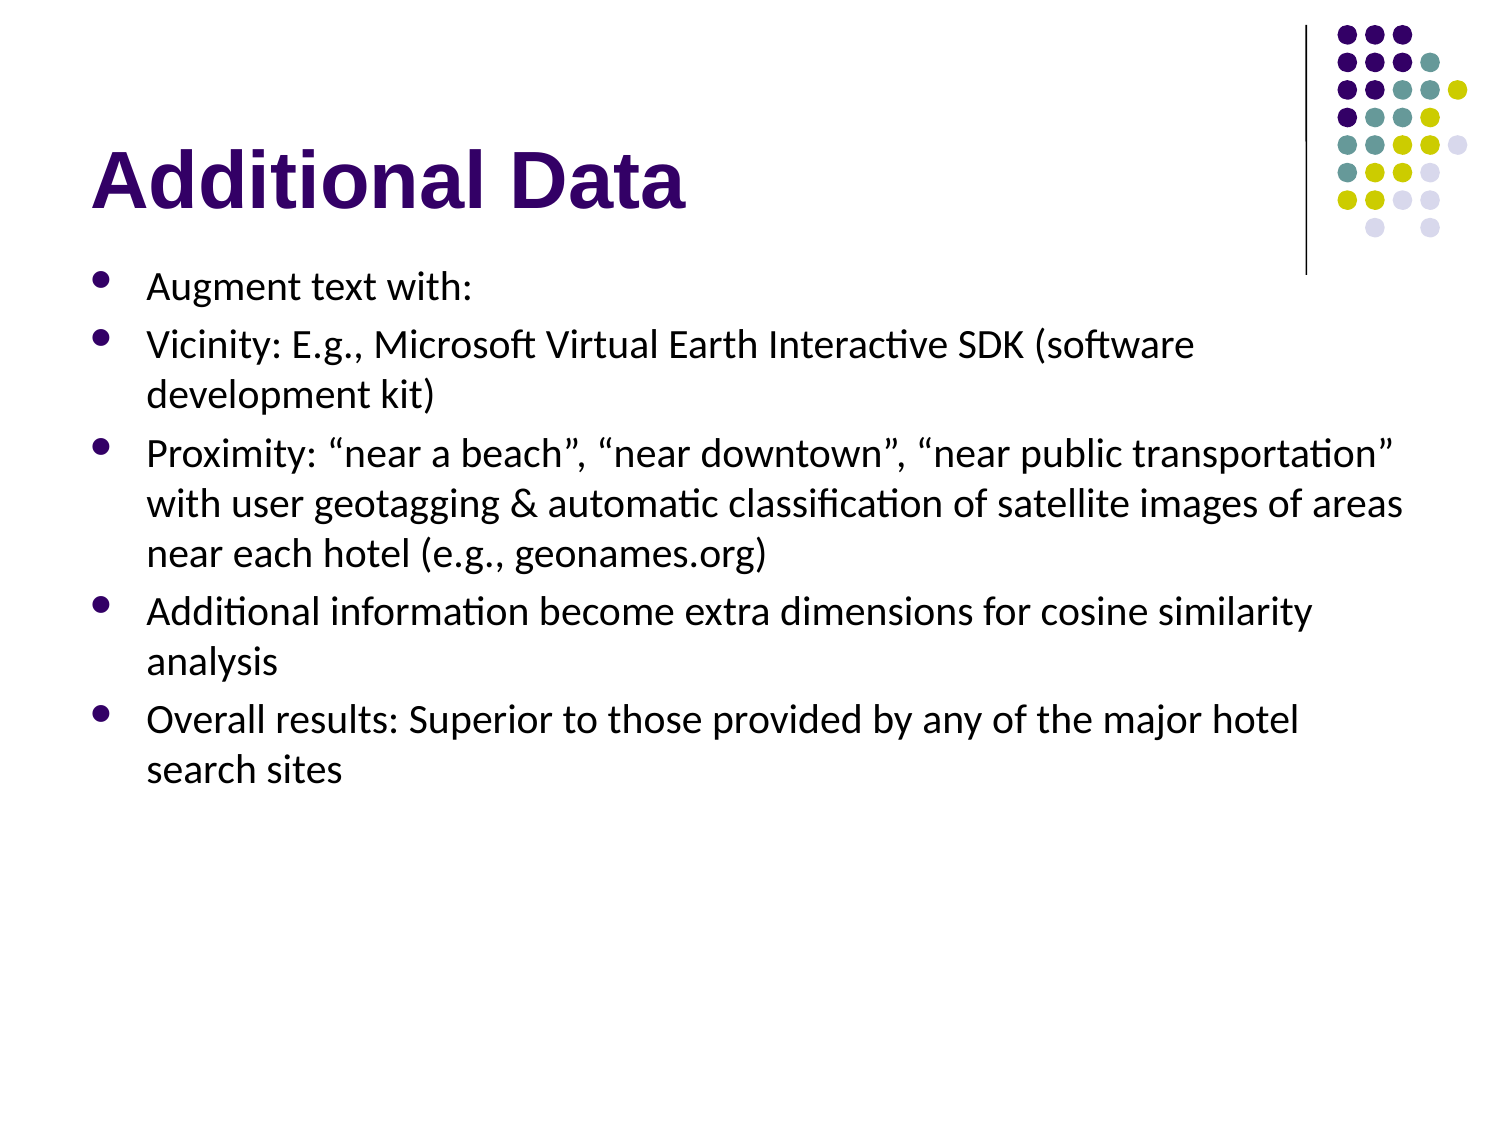

# Additional Data
Augment text with:
Vicinity: E.g., Microsoft Virtual Earth Interactive SDK (software development kit)
Proximity: “near a beach”, “near downtown”, “near public transportation” with user geotagging & automatic classification of satellite images of areas near each hotel (e.g., geonames.org)
Additional information become extra dimensions for cosine similarity analysis
Overall results: Superior to those provided by any of the major hotel search sites